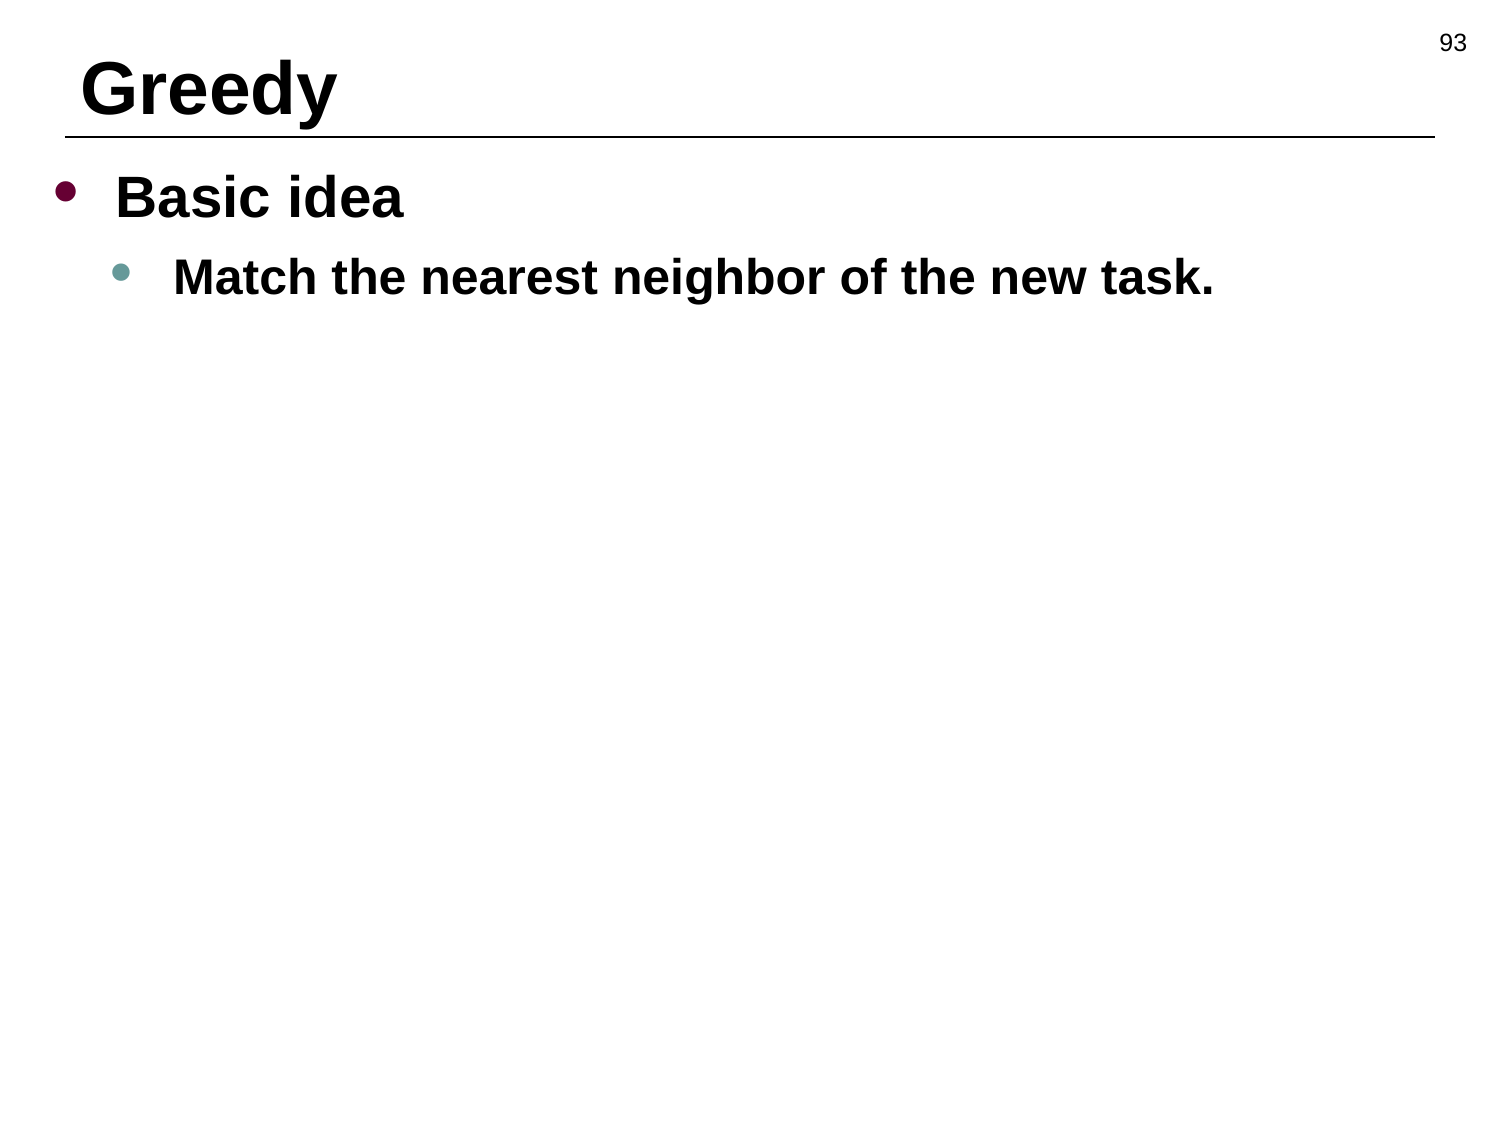

93
# Greedy
Basic idea
Match the nearest neighbor of the new task.